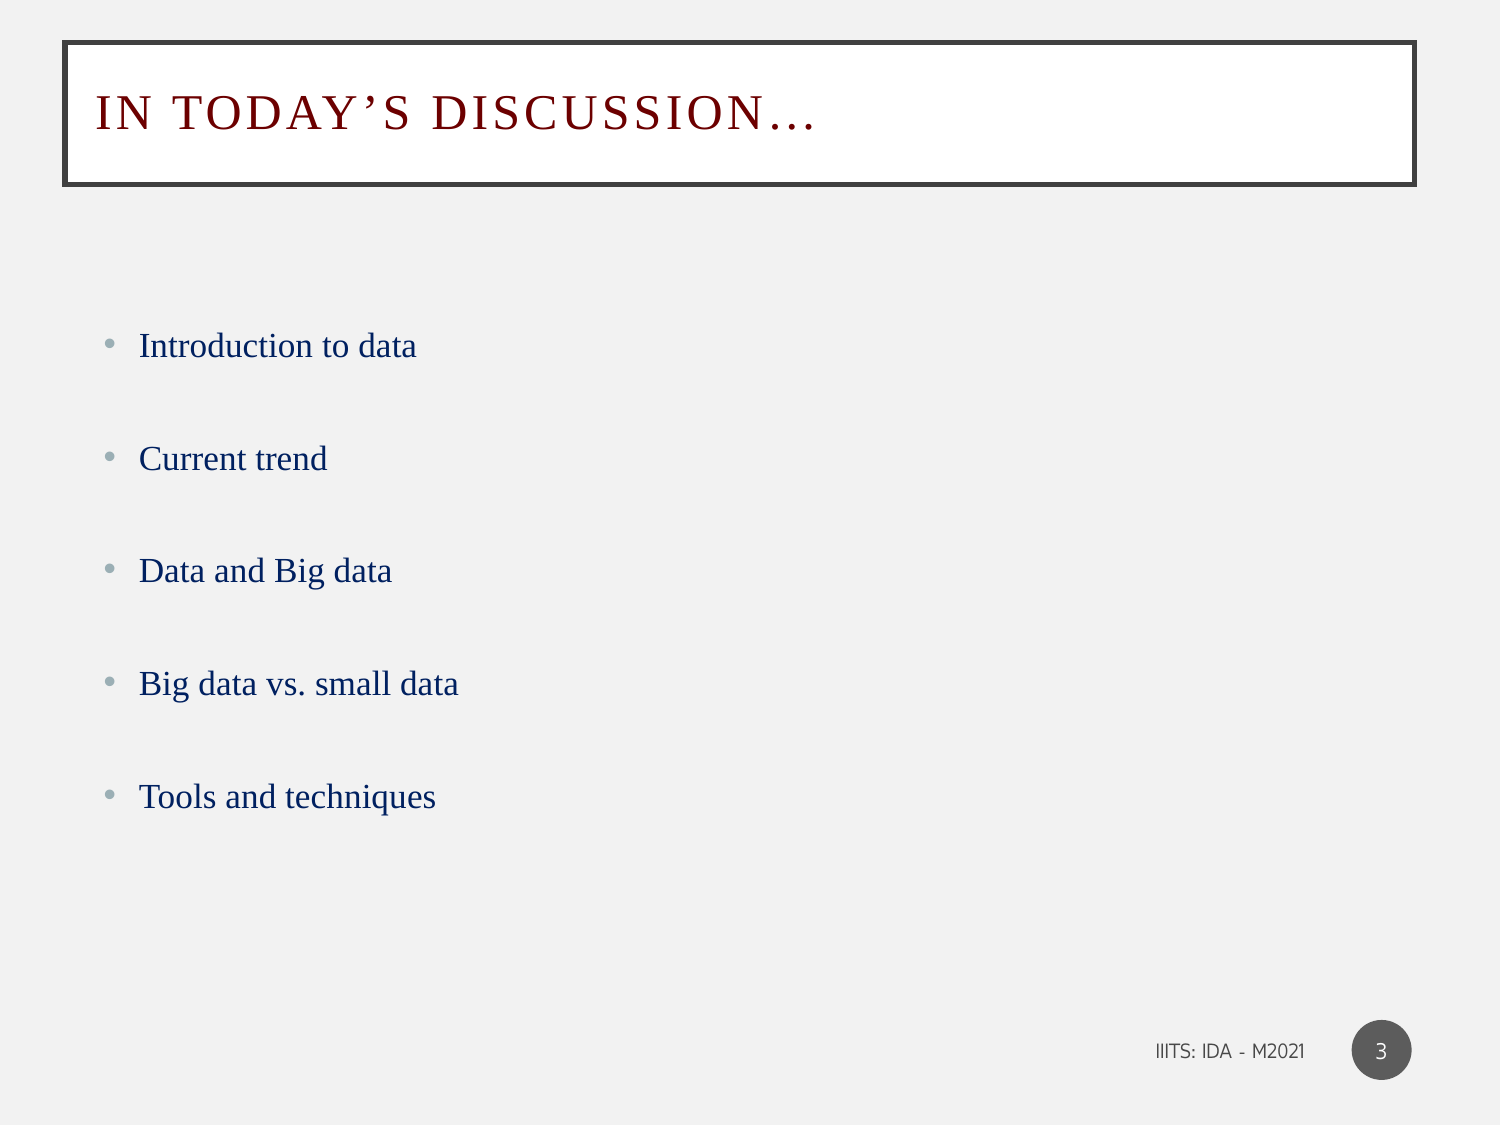

# In today’s discussion…
Introduction to data

Current trend

Data and Big data

Big data vs. small data

Tools and techniques

3
IIITS: IDA - M2021